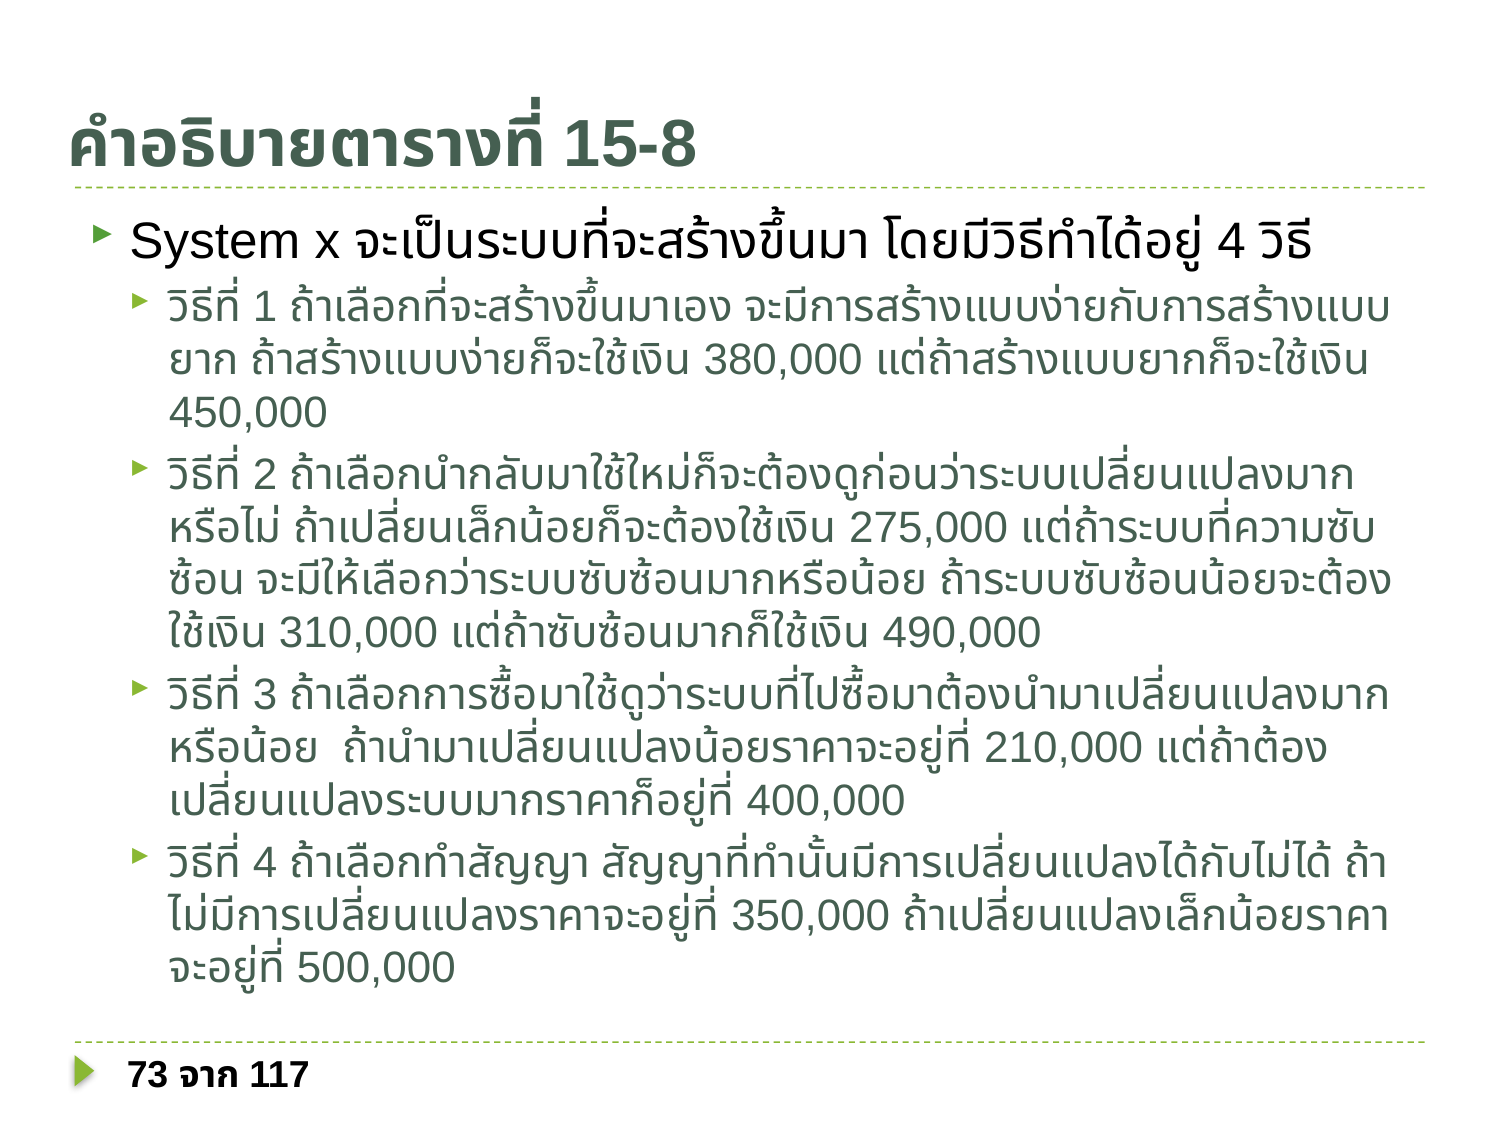

# คำอธิบายตารางที่ 15-8
System x จะเป็นระบบที่จะสร้างขึ้นมา โดยมีวิธีทำได้อยู่ 4 วิธี
วิธีที่ 1 ถ้าเลือกที่จะสร้างขึ้นมาเอง จะมีการสร้างแบบง่ายกับการสร้างแบบยาก ถ้าสร้างแบบง่ายก็จะใช้เงิน 380,000 แต่ถ้าสร้างแบบยากก็จะใช้เงิน 450,000
วิธีที่ 2 ถ้าเลือกนำกลับมาใช้ใหม่ก็จะต้องดูก่อนว่าระบบเปลี่ยนแปลงมากหรือไม่ ถ้าเปลี่ยนเล็กน้อยก็จะต้องใช้เงิน 275,000 แต่ถ้าระบบที่ความซับซ้อน จะมีให้เลือกว่าระบบซับซ้อนมากหรือน้อย ถ้าระบบซับซ้อนน้อยจะต้องใช้เงิน 310,000 แต่ถ้าซับซ้อนมากก็ใช้เงิน 490,000
วิธีที่ 3 ถ้าเลือกการซื้อมาใช้ดูว่าระบบที่ไปซื้อมาต้องนำมาเปลี่ยนแปลงมากหรือน้อย  ถ้านำมาเปลี่ยนแปลงน้อยราคาจะอยู่ที่ 210,000 แต่ถ้าต้องเปลี่ยนแปลงระบบมากราคาก็อยู่ที่ 400,000
วิธีที่ 4 ถ้าเลือกทำสัญญา สัญญาที่ทำนั้นมีการเปลี่ยนแปลงได้กับไม่ได้ ถ้าไม่มีการเปลี่ยนแปลงราคาจะอยู่ที่ 350,000 ถ้าเปลี่ยนแปลงเล็กน้อยราคาจะอยู่ที่ 500,000
73 จาก 117